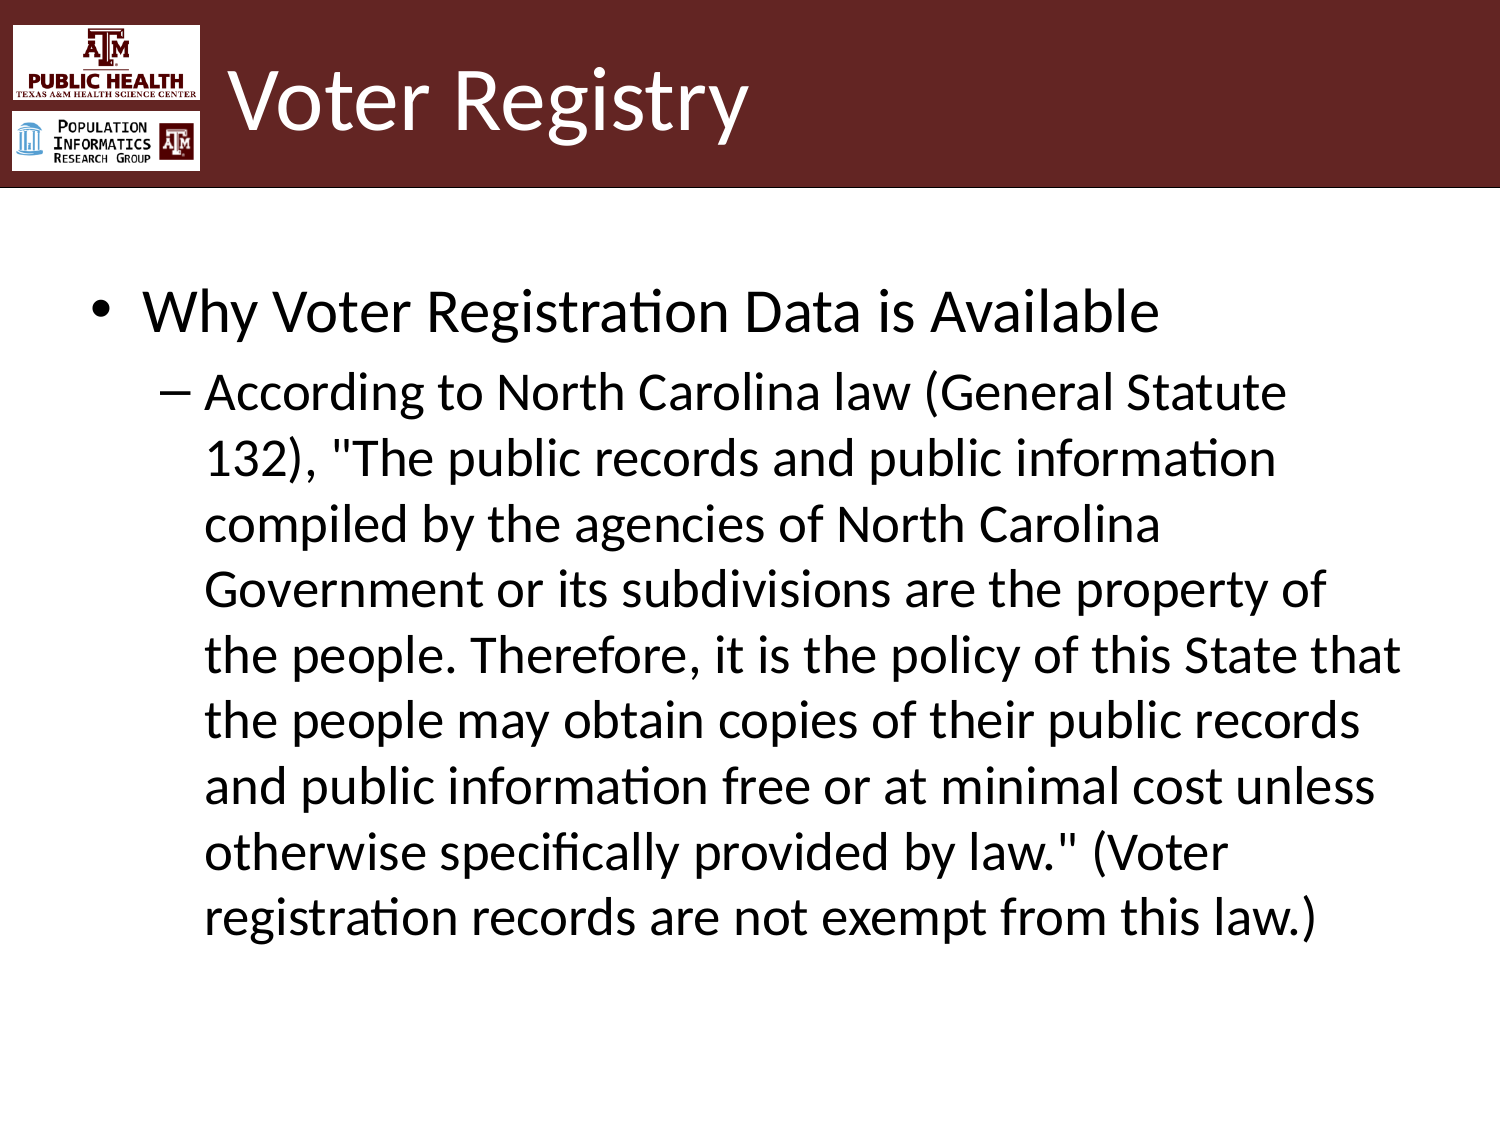

# Voter Registry
Why Voter Registration Data is Available
According to North Carolina law (General Statute 132), "The public records and public information compiled by the agencies of North Carolina Government or its subdivisions are the property of the people. Therefore, it is the policy of this State that the people may obtain copies of their public records and public information free or at minimal cost unless otherwise specifically provided by law." (Voter registration records are not exempt from this law.)